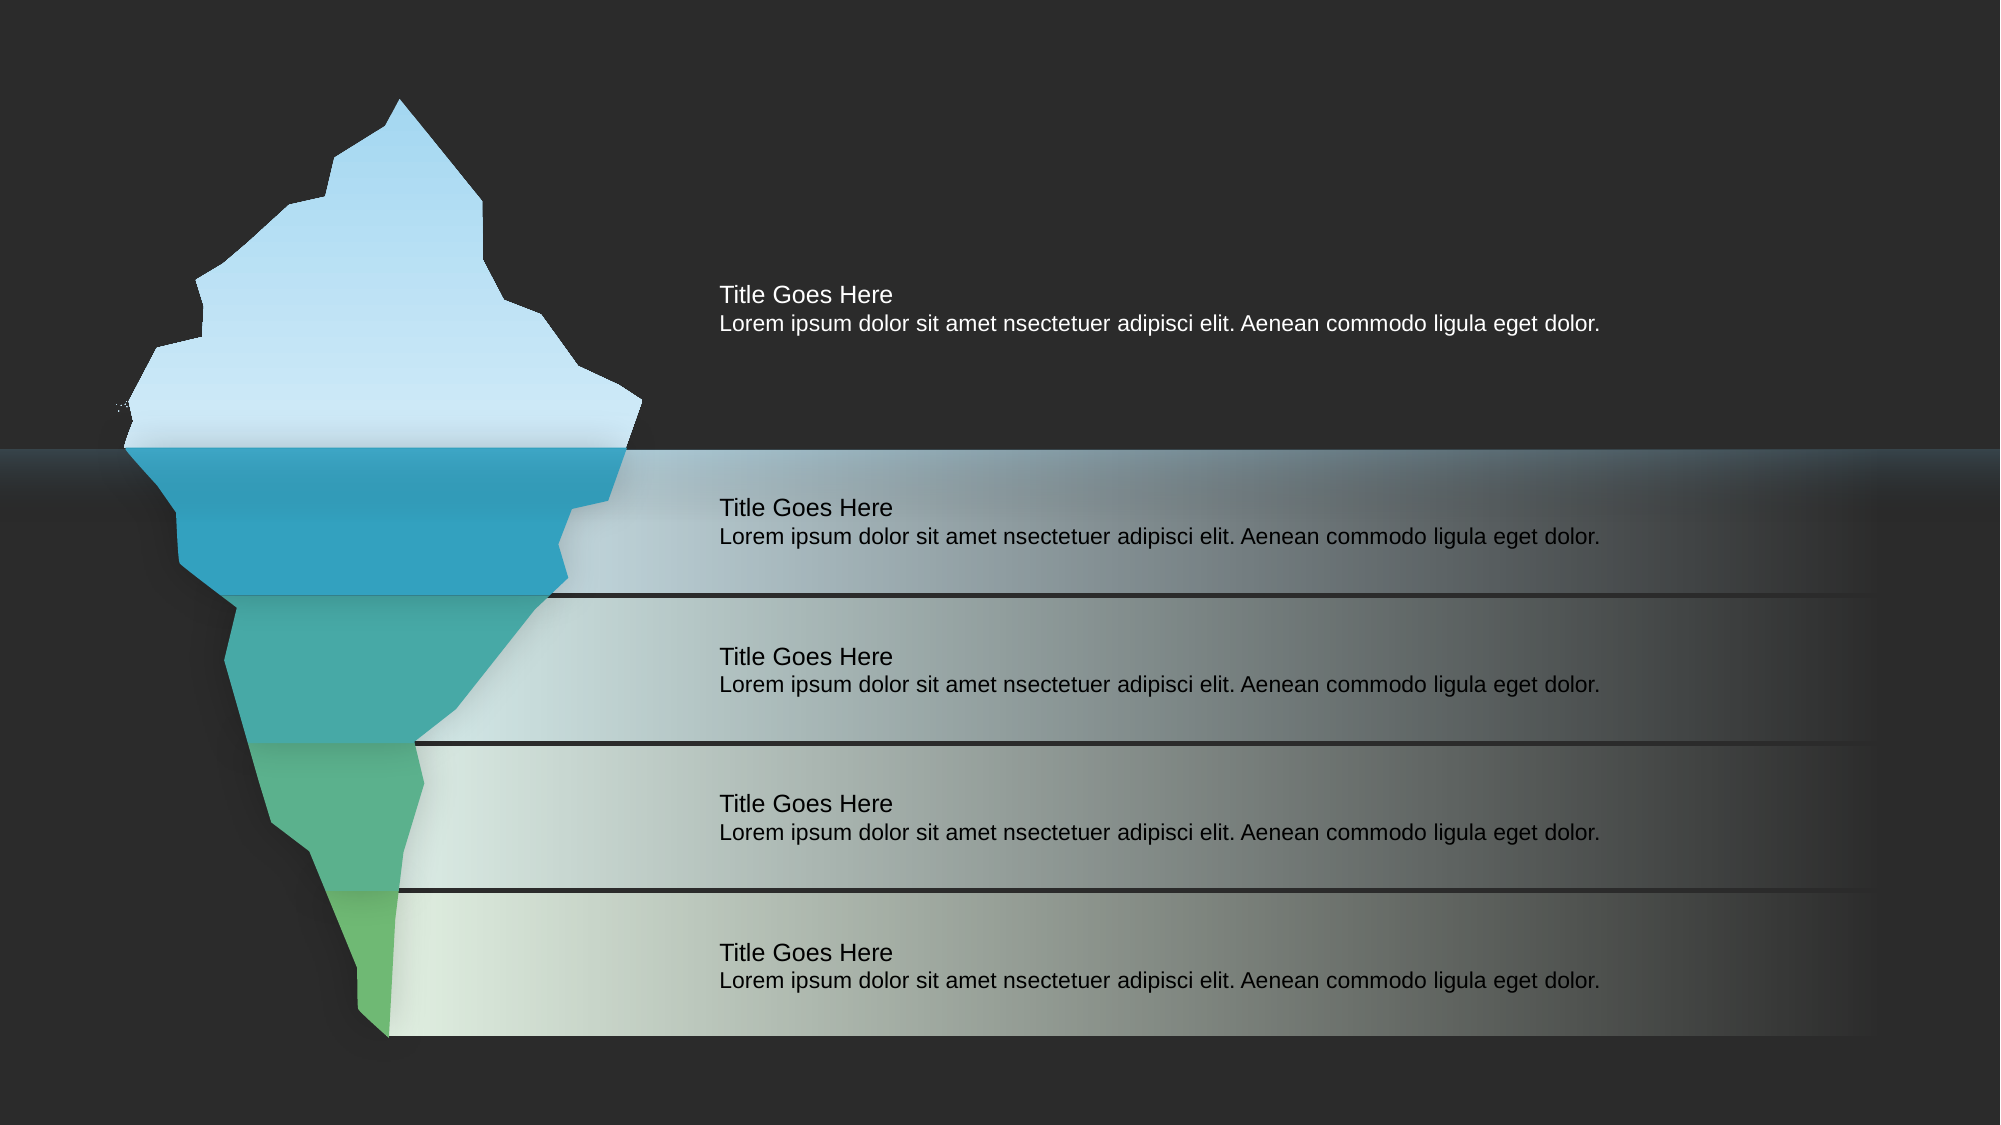

Title Goes Here
Lorem ipsum dolor sit amet nsectetuer adipisci elit. Aenean commodo ligula eget dolor.

Title Goes Here
Lorem ipsum dolor sit amet nsectetuer adipisci elit. Aenean commodo ligula eget dolor.

Title Goes Here
Lorem ipsum dolor sit amet nsectetuer adipisci elit. Aenean commodo ligula eget dolor.

Title Goes Here
Lorem ipsum dolor sit amet nsectetuer adipisci elit. Aenean commodo ligula eget dolor.

Title Goes Here
Lorem ipsum dolor sit amet nsectetuer adipisci elit. Aenean commodo ligula eget dolor.